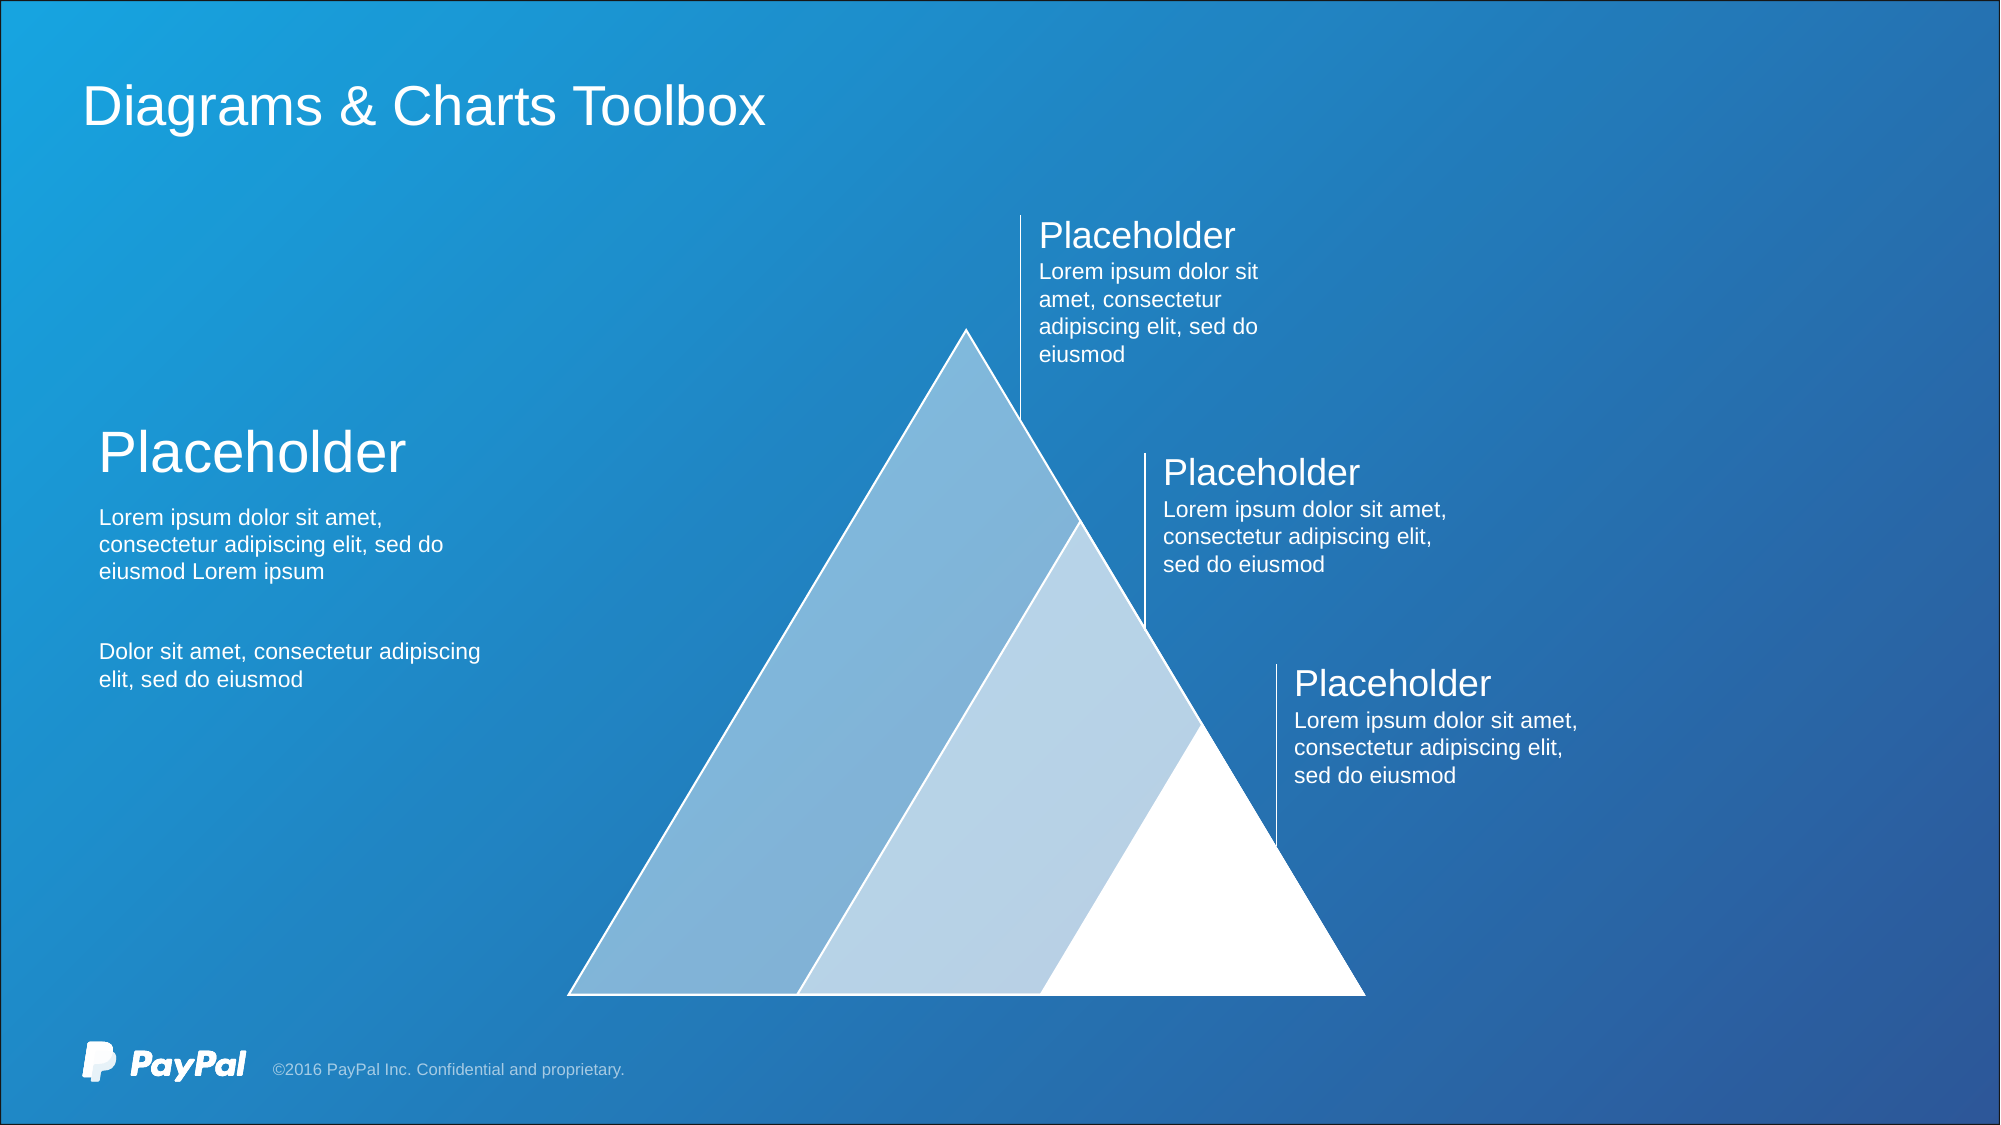

©2016 PayPal Inc. Confidential and proprietary.
# Diagrams & Charts Toolbox

Placeholder
Lorem ipsum dolor sit amet, consectetur adipiscing elit, sed do eiusmod

Placeholder
Lorem ipsum dolor sit amet, consectetur adipiscing elit, sed do eiusmod
Placeholder
Lorem ipsum dolor sit amet, consectetur adipiscing elit, sed do eiusmod
Placeholder
Lorem ipsum dolor sit amet, consectetur adipiscing elit, sed do eiusmod Lorem ipsum

Dolor sit amet, consectetur adipiscing elit, sed do eiusmod